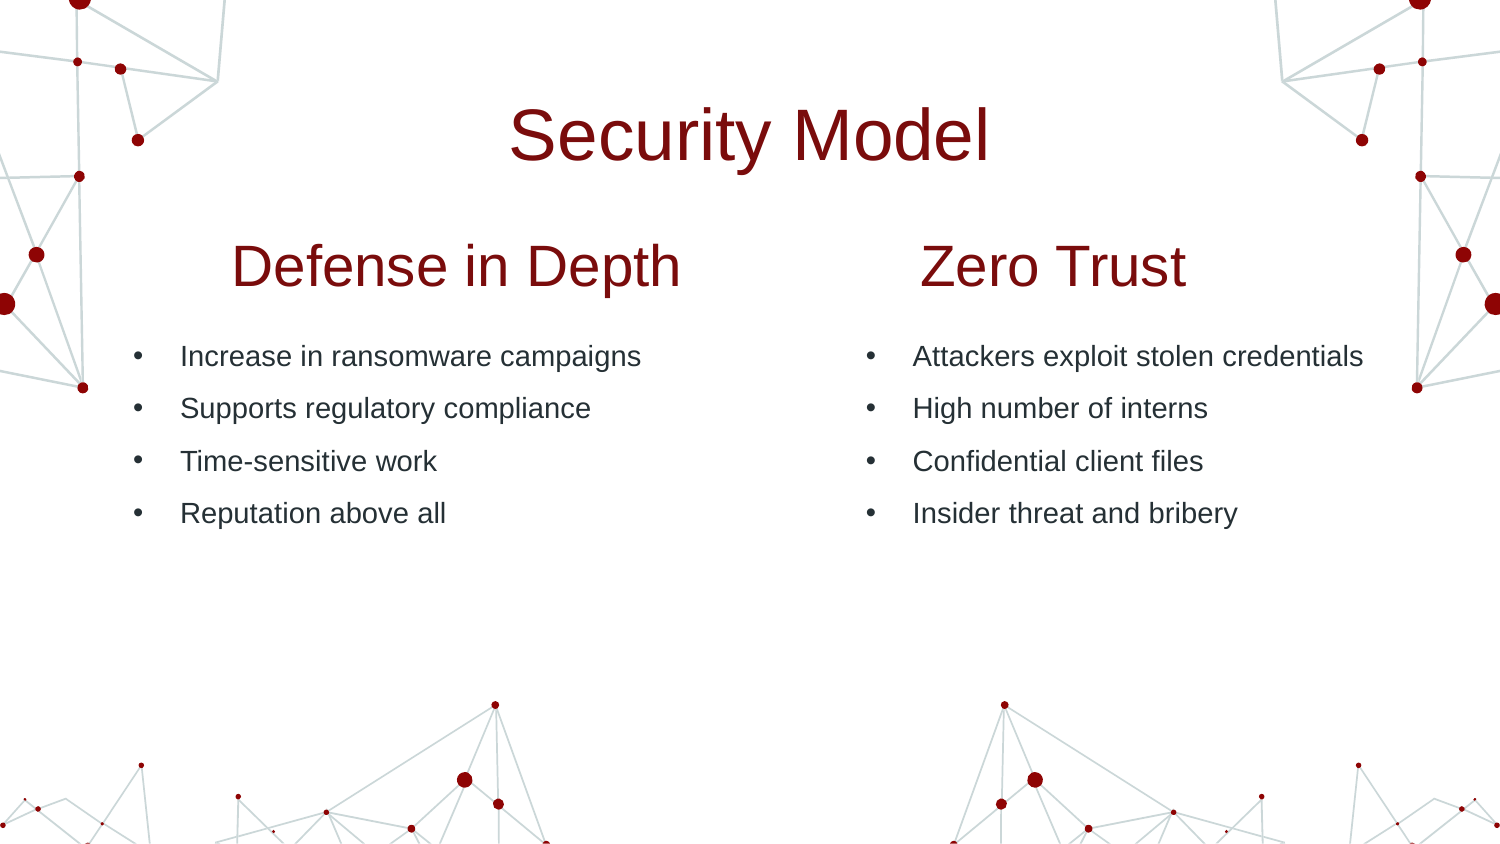

# Security Model
Defense in Depth
Zero Trust
Increase in ransomware campaigns
Supports regulatory compliance
Time-sensitive work
Reputation above all

Attackers exploit stolen credentials
High number of interns
Confidential client files
Insider threat and bribery